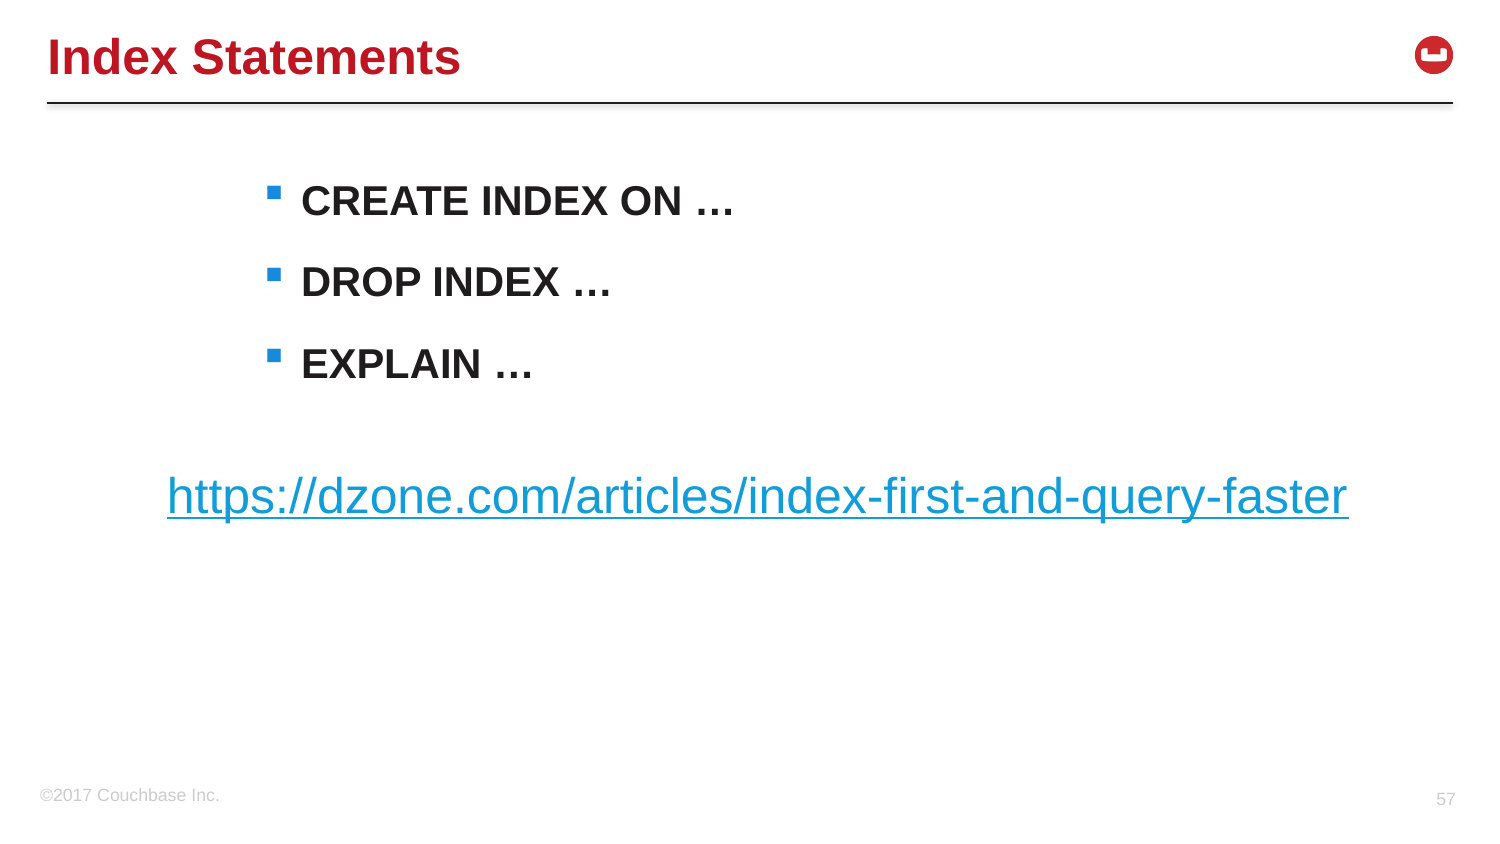

# Index Statements
CREATE INDEX ON …
DROP INDEX …
EXPLAIN …
https://dzone.com/articles/index-first-and-query-faster